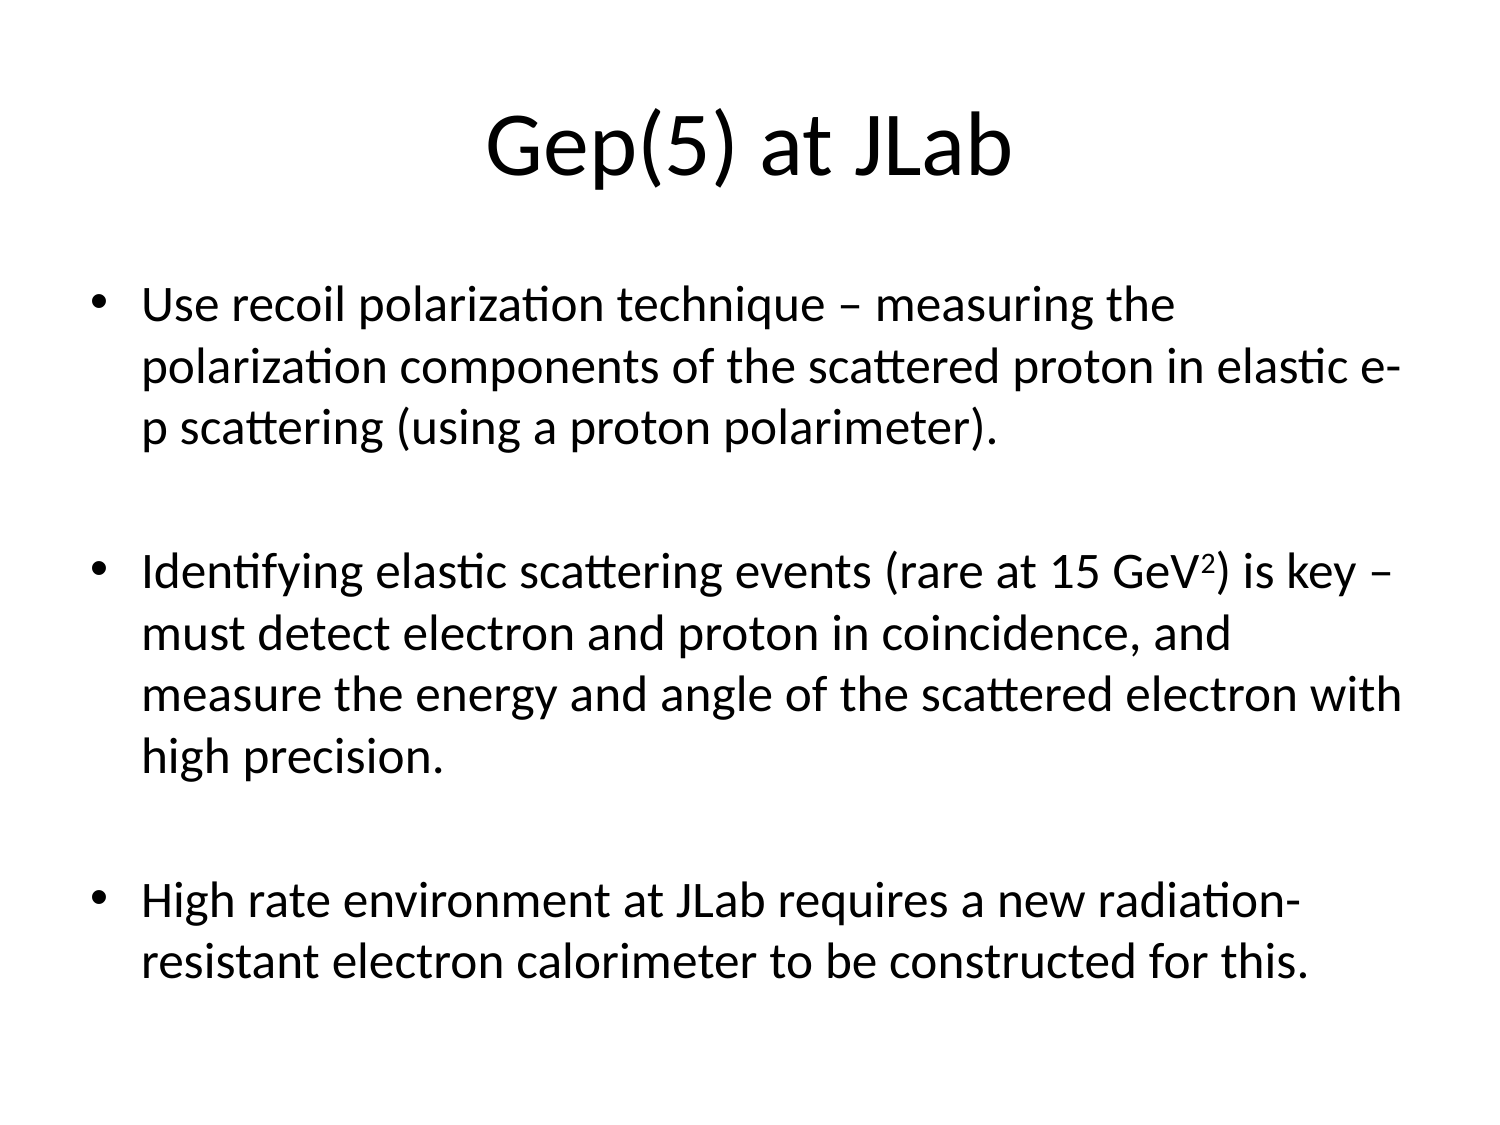

# Gep(5) at JLab
Use recoil polarization technique – measuring the polarization components of the scattered proton in elastic e-p scattering (using a proton polarimeter).

Identifying elastic scattering events (rare at 15 GeV2) is key – must detect electron and proton in coincidence, and measure the energy and angle of the scattered electron with high precision.

High rate environment at JLab requires a new radiation-resistant electron calorimeter to be constructed for this.